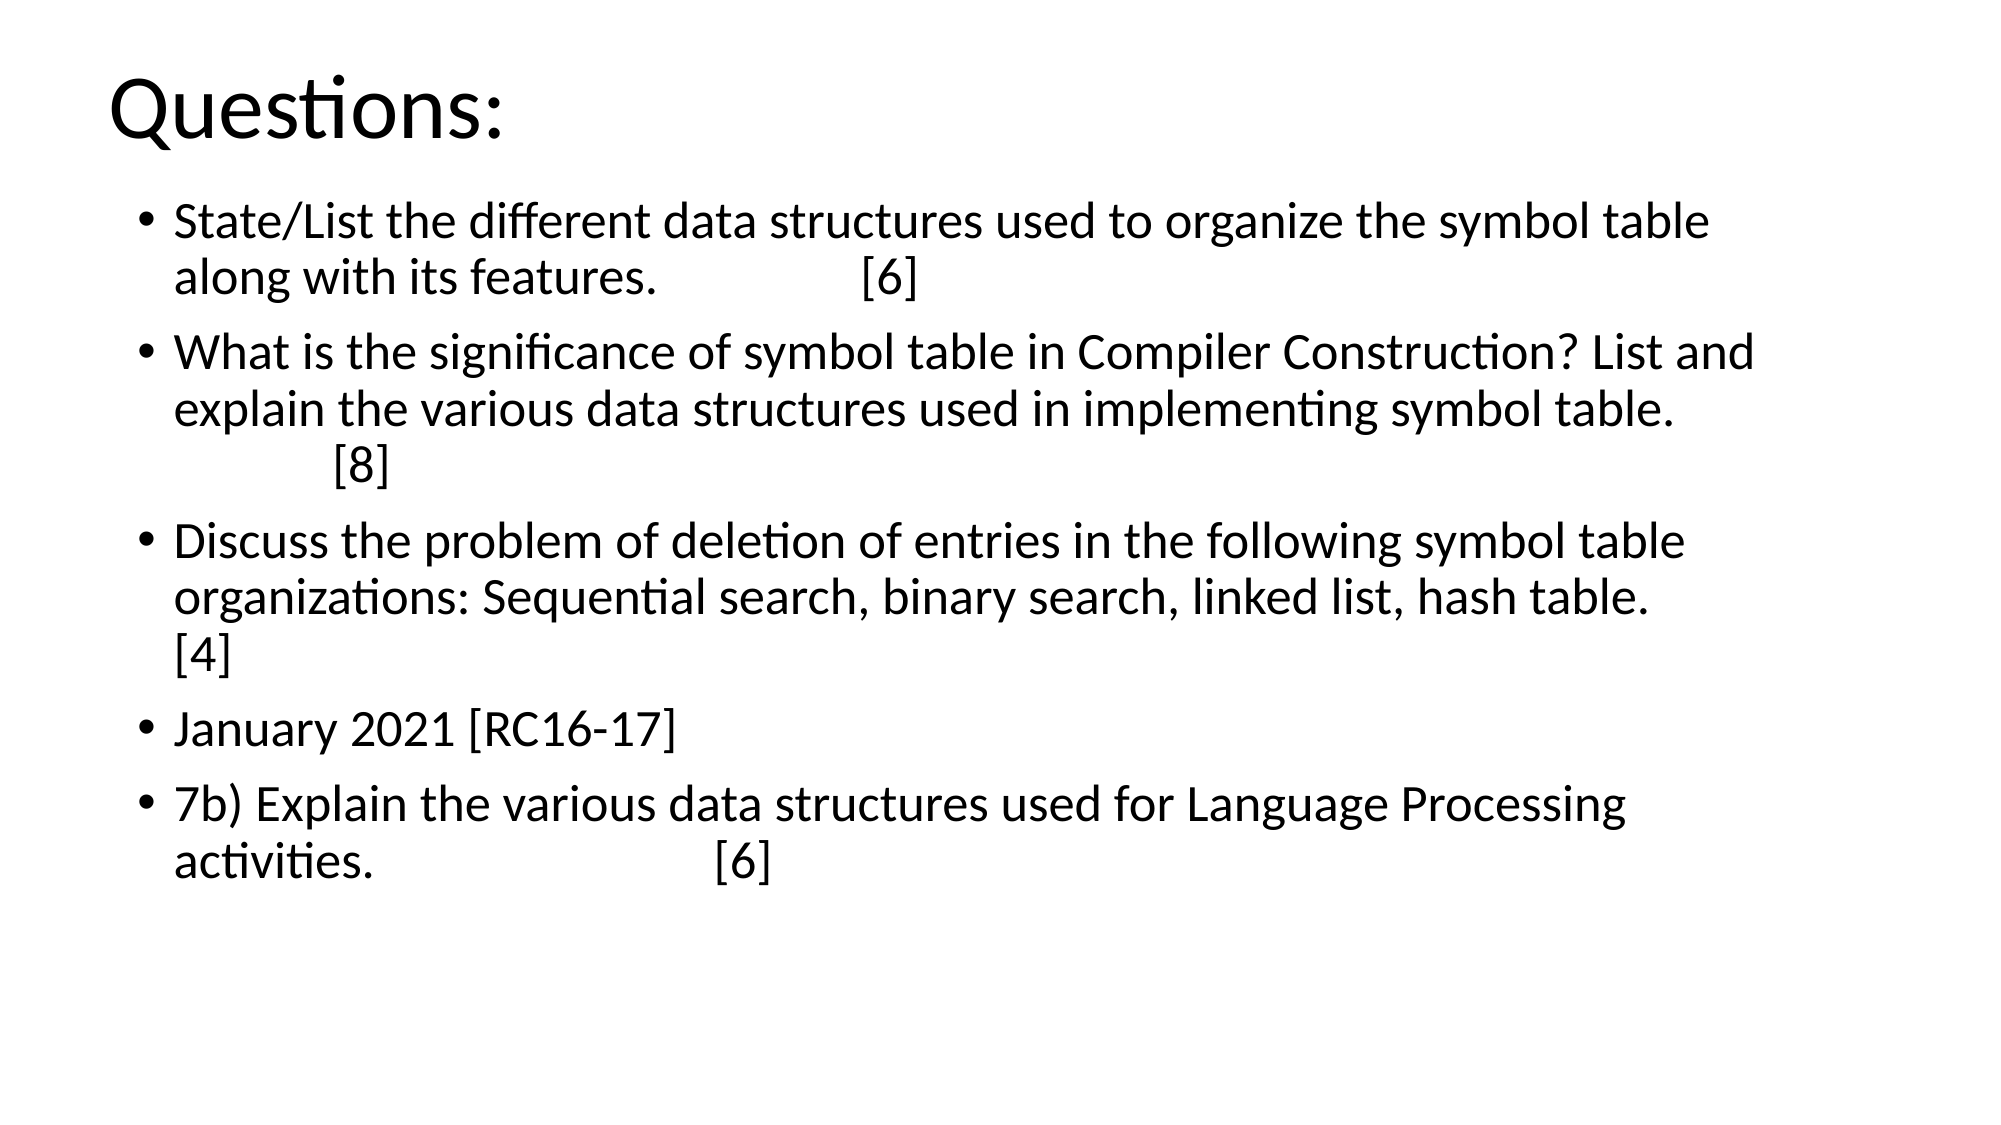

# Questions:
State/List the different data structures used to organize the symbol table along with its features. 						        	 [6]
What is the significance of symbol table in Compiler Construction? List and explain the various data structures used in implementing symbol table.								        			  [8]
Discuss the problem of deletion of entries in the following symbol table organizations: Sequential search, binary search, linked list, hash table.									        		 [4]
January 2021 [RC16-17]
7b) Explain the various data structures used for Language Processing activities.								            	[6]